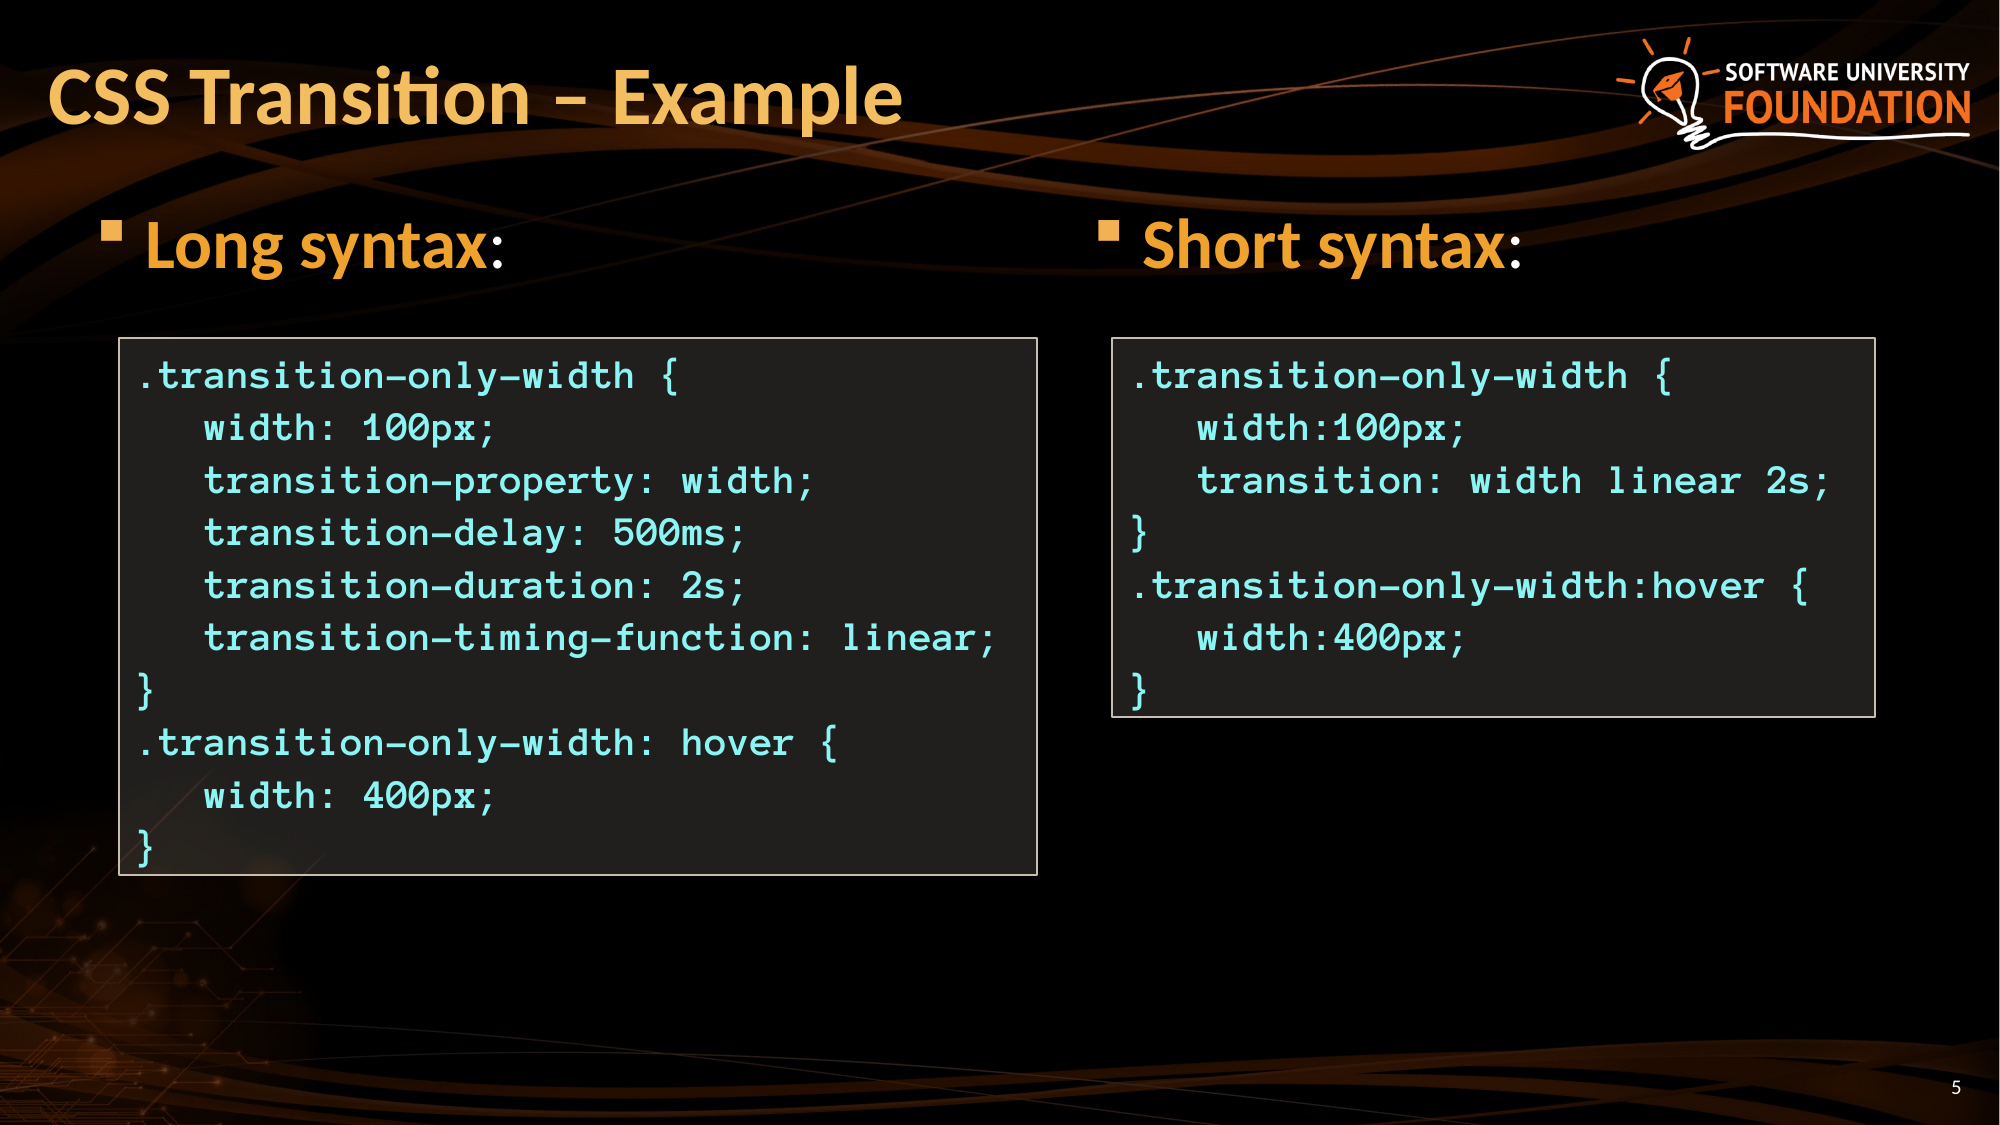

# CSS Transition – Example
Long syntax:
Short syntax:
.transition-only-width {
   width: 100px;
   transition-property: width;
   transition-delay: 500ms;
   transition-duration: 2s;
   transition-timing-function: linear;
}
.transition-only-width: hover {
   width: 400px;
}
.transition-only-width {
   width:100px;
   transition: width linear 2s;
}
.transition-only-width:hover {
   width:400px;
}
5